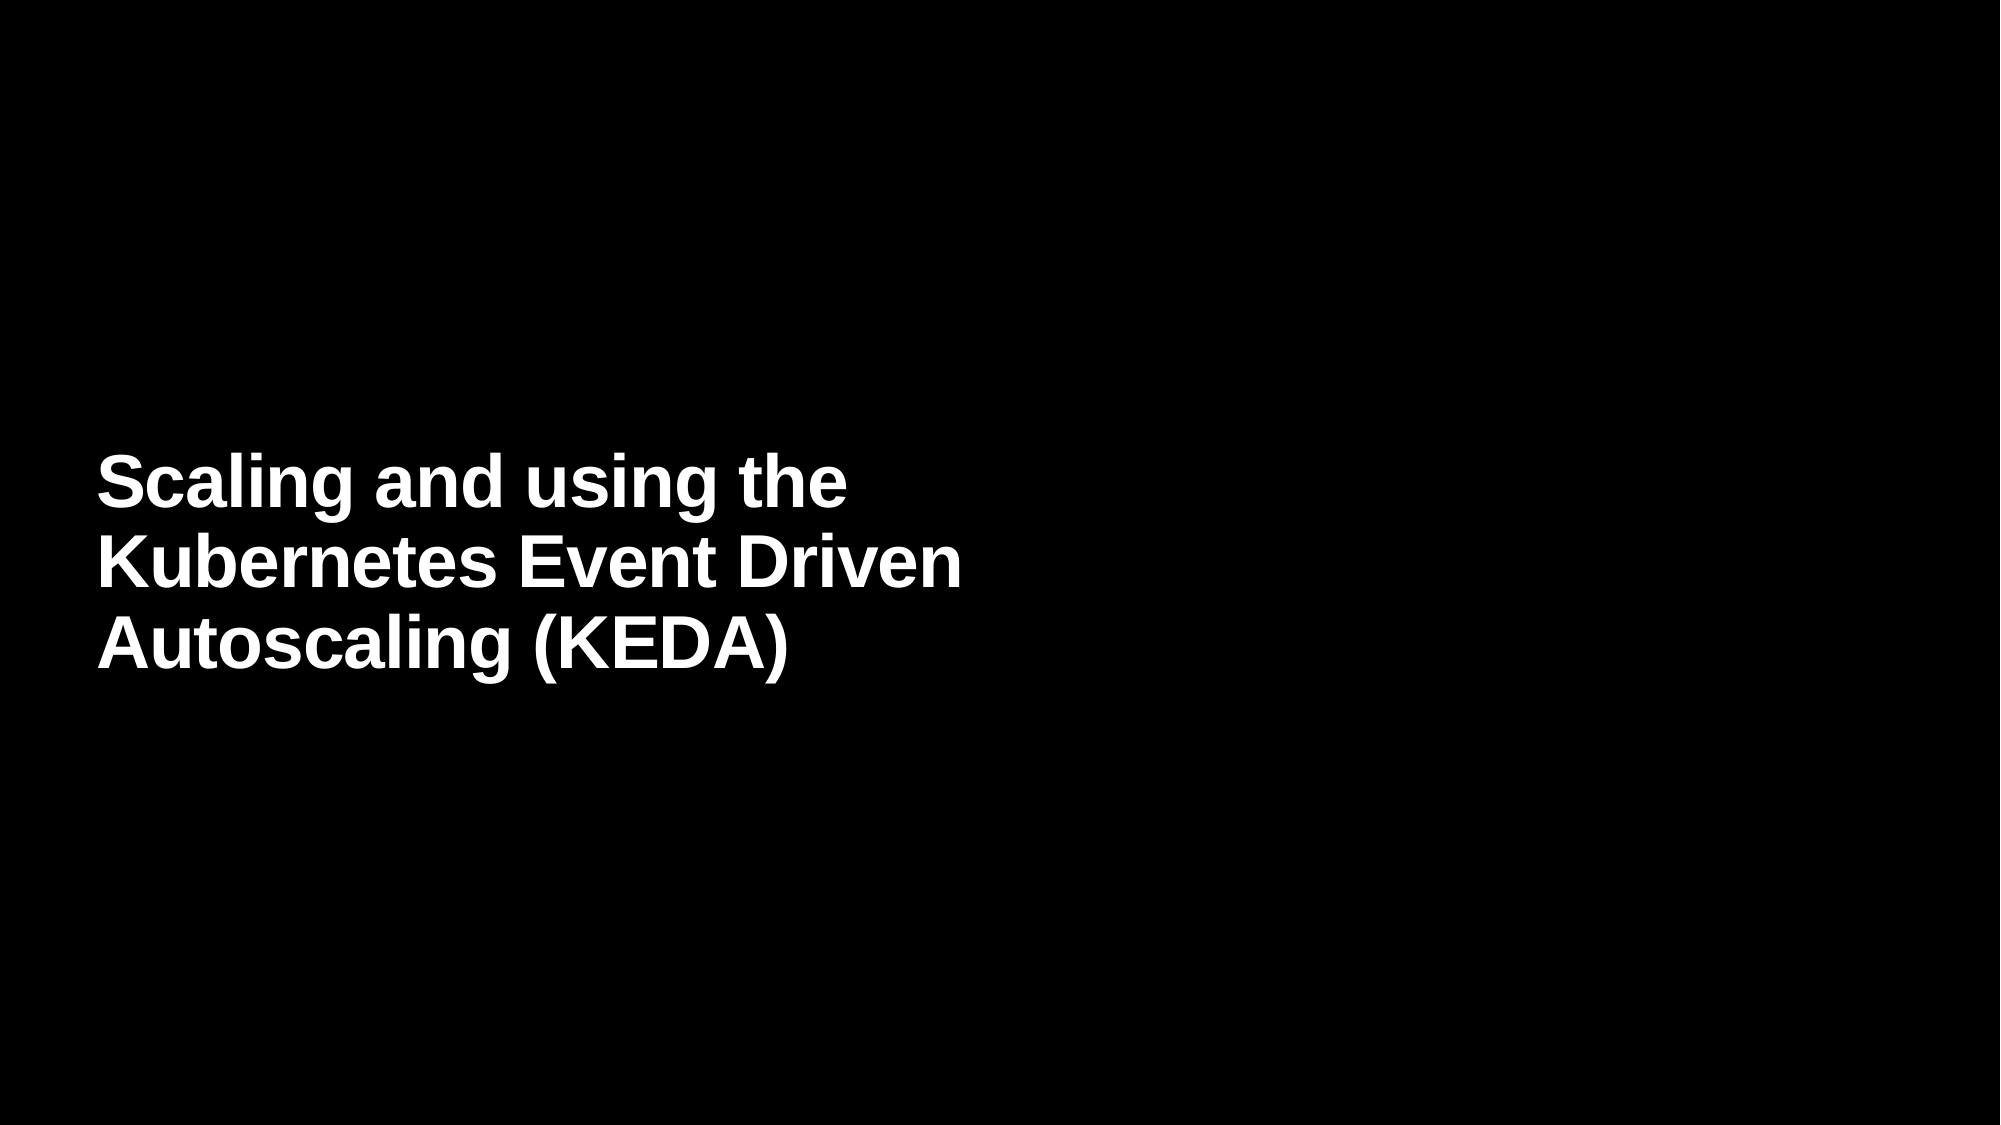

# Scaling and using the Kubernetes Event Driven Autoscaling (KEDA)